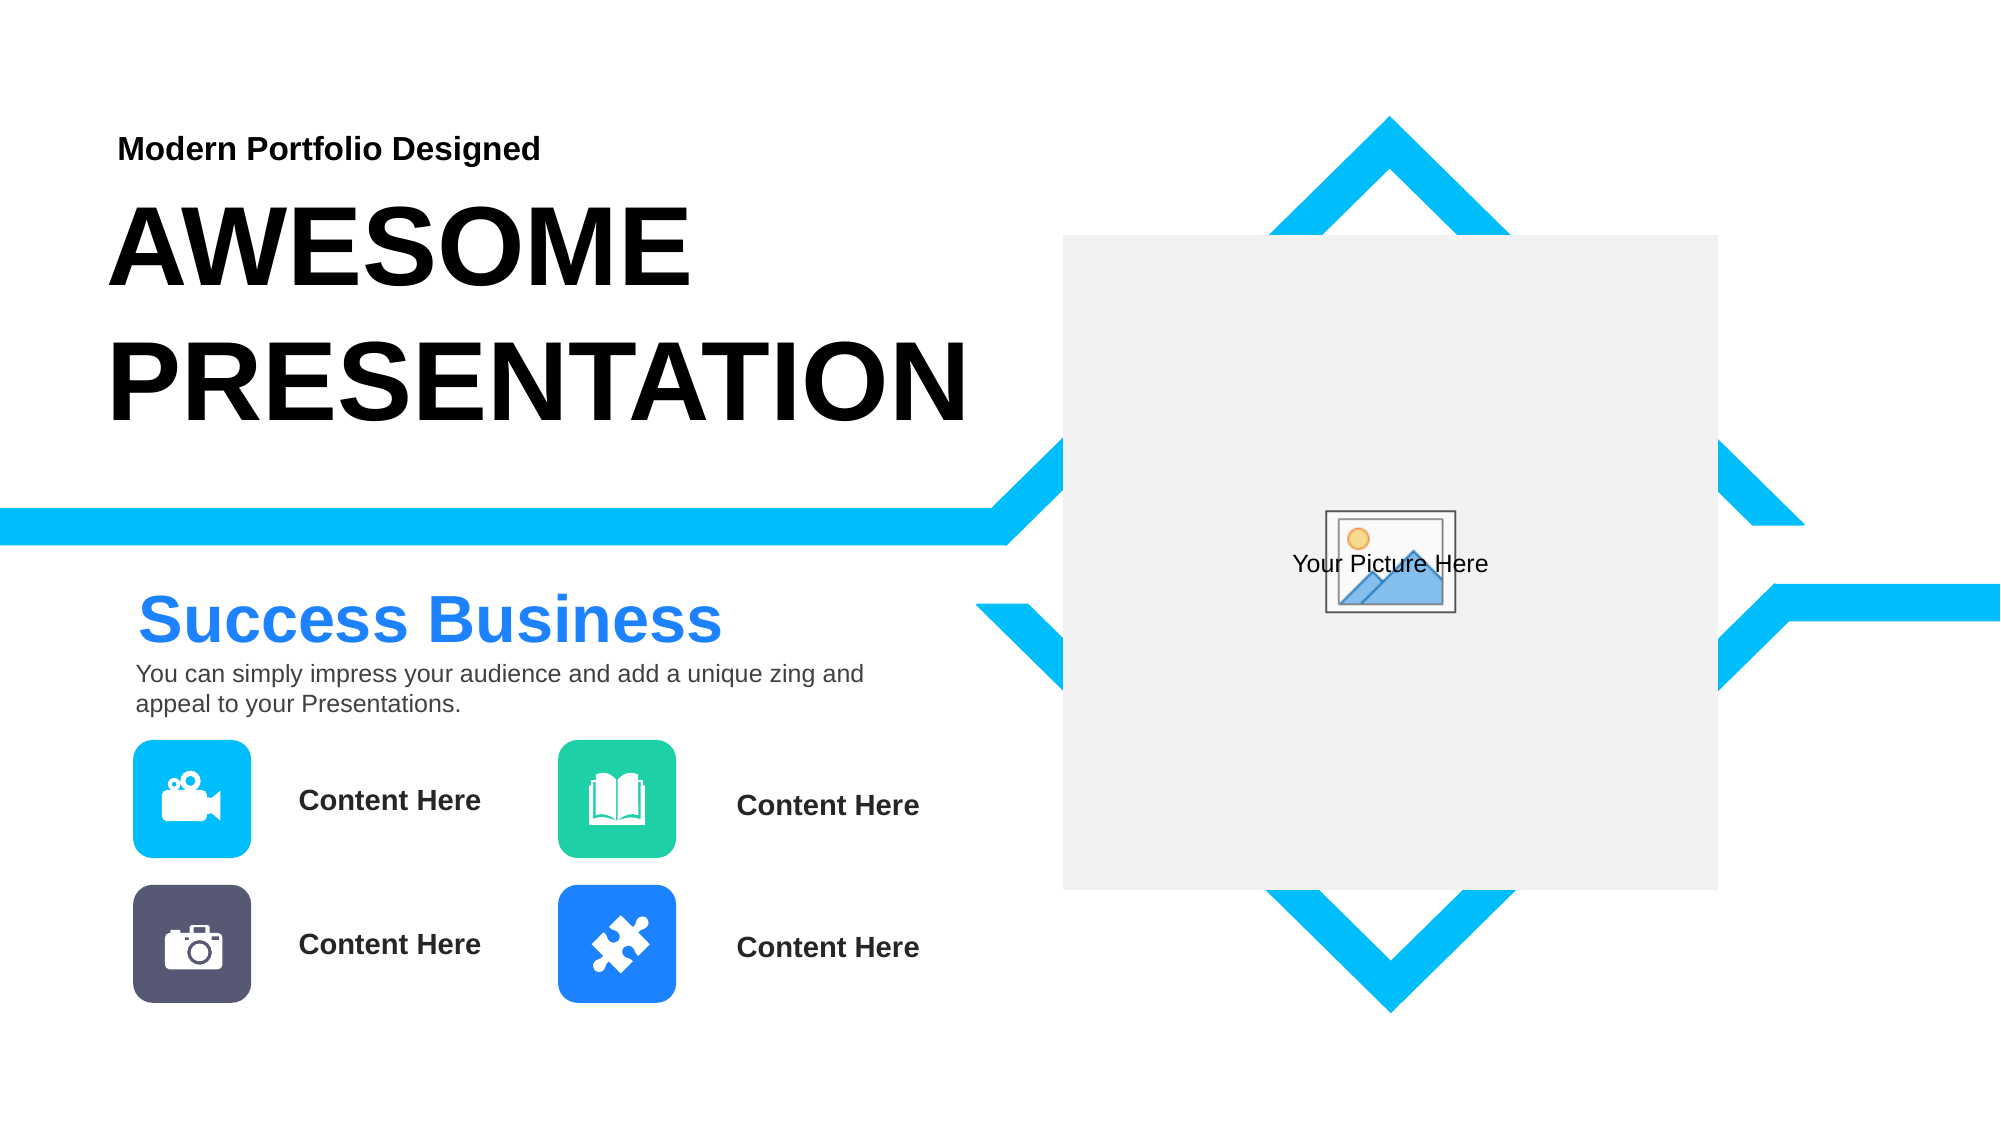

Modern Portfolio Designed
AWESOME
PRESENTATION

Success Business
You can simply impress your audience and add a unique zing and appeal to your Presentations.

Content Here
Content Here

Content Here
Content Here